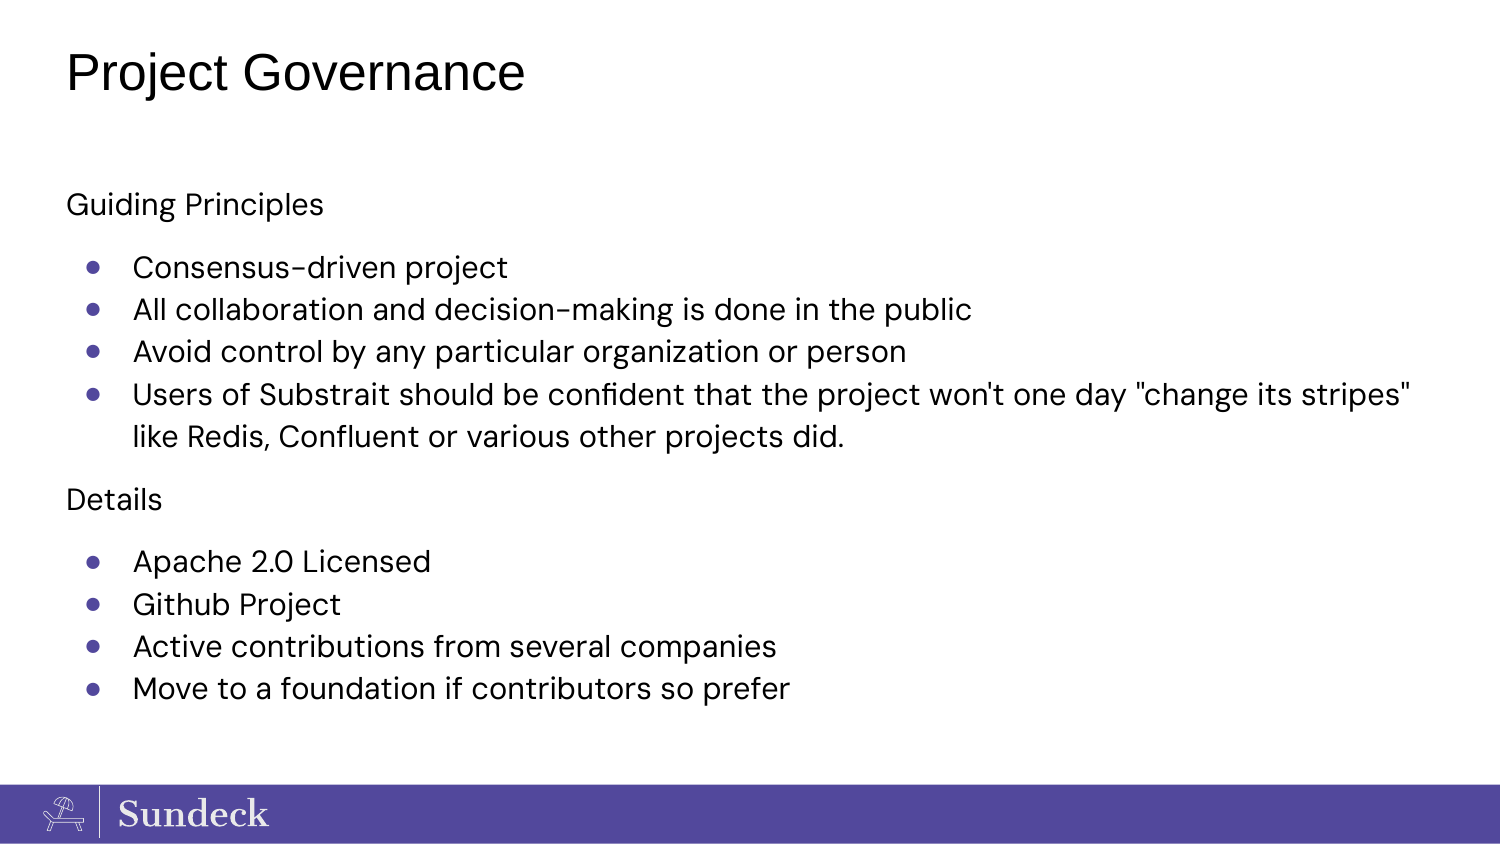

# Project Governance
Guiding Principles
Consensus-driven project
All collaboration and decision-making is done in the public
Avoid control by any particular organization or person
Users of Substrait should be confident that the project won't one day "change its stripes" like Redis, Confluent or various other projects did.
Details
Apache 2.0 Licensed
Github Project
Active contributions from several companies
Move to a foundation if contributors so prefer